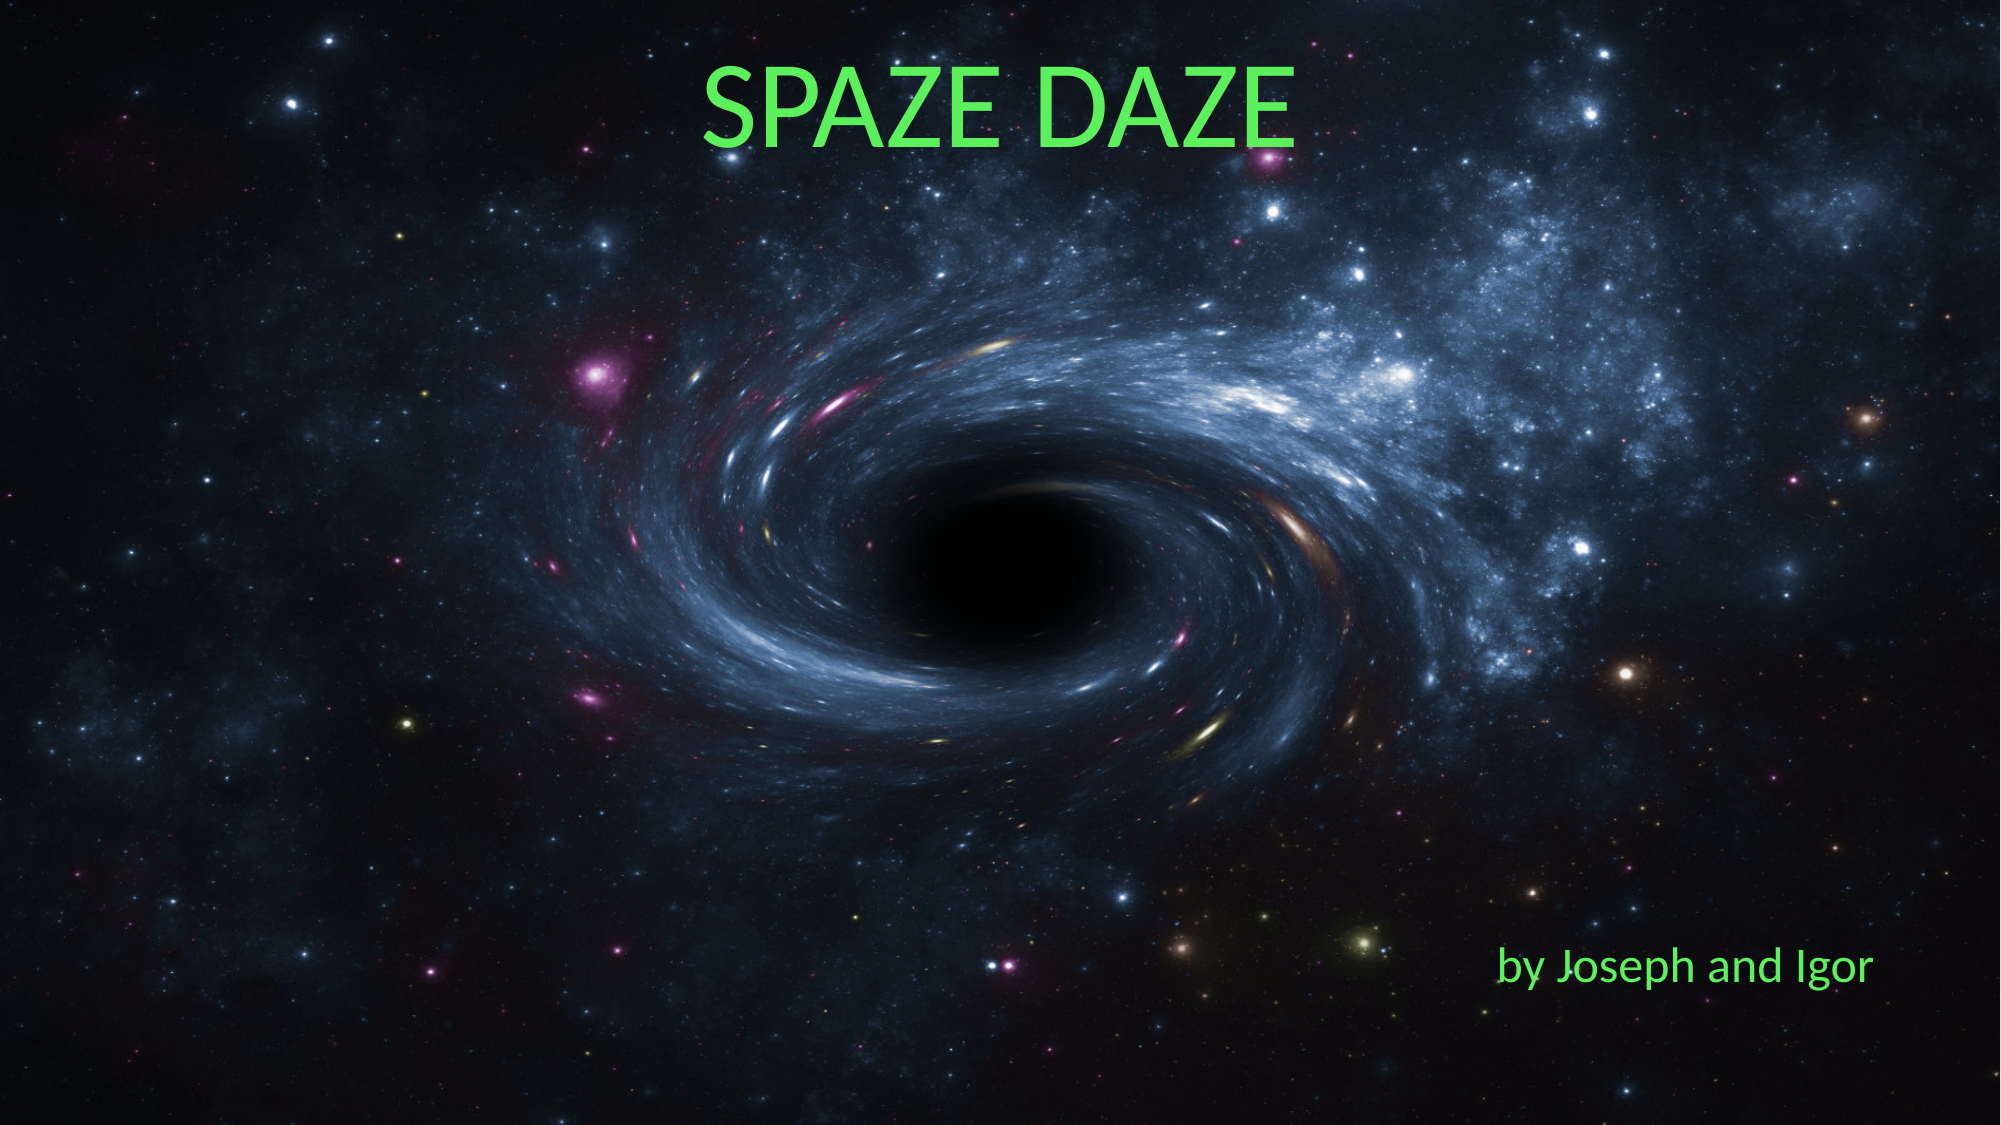

# SPAZE DAZE
				by Joseph and Igor